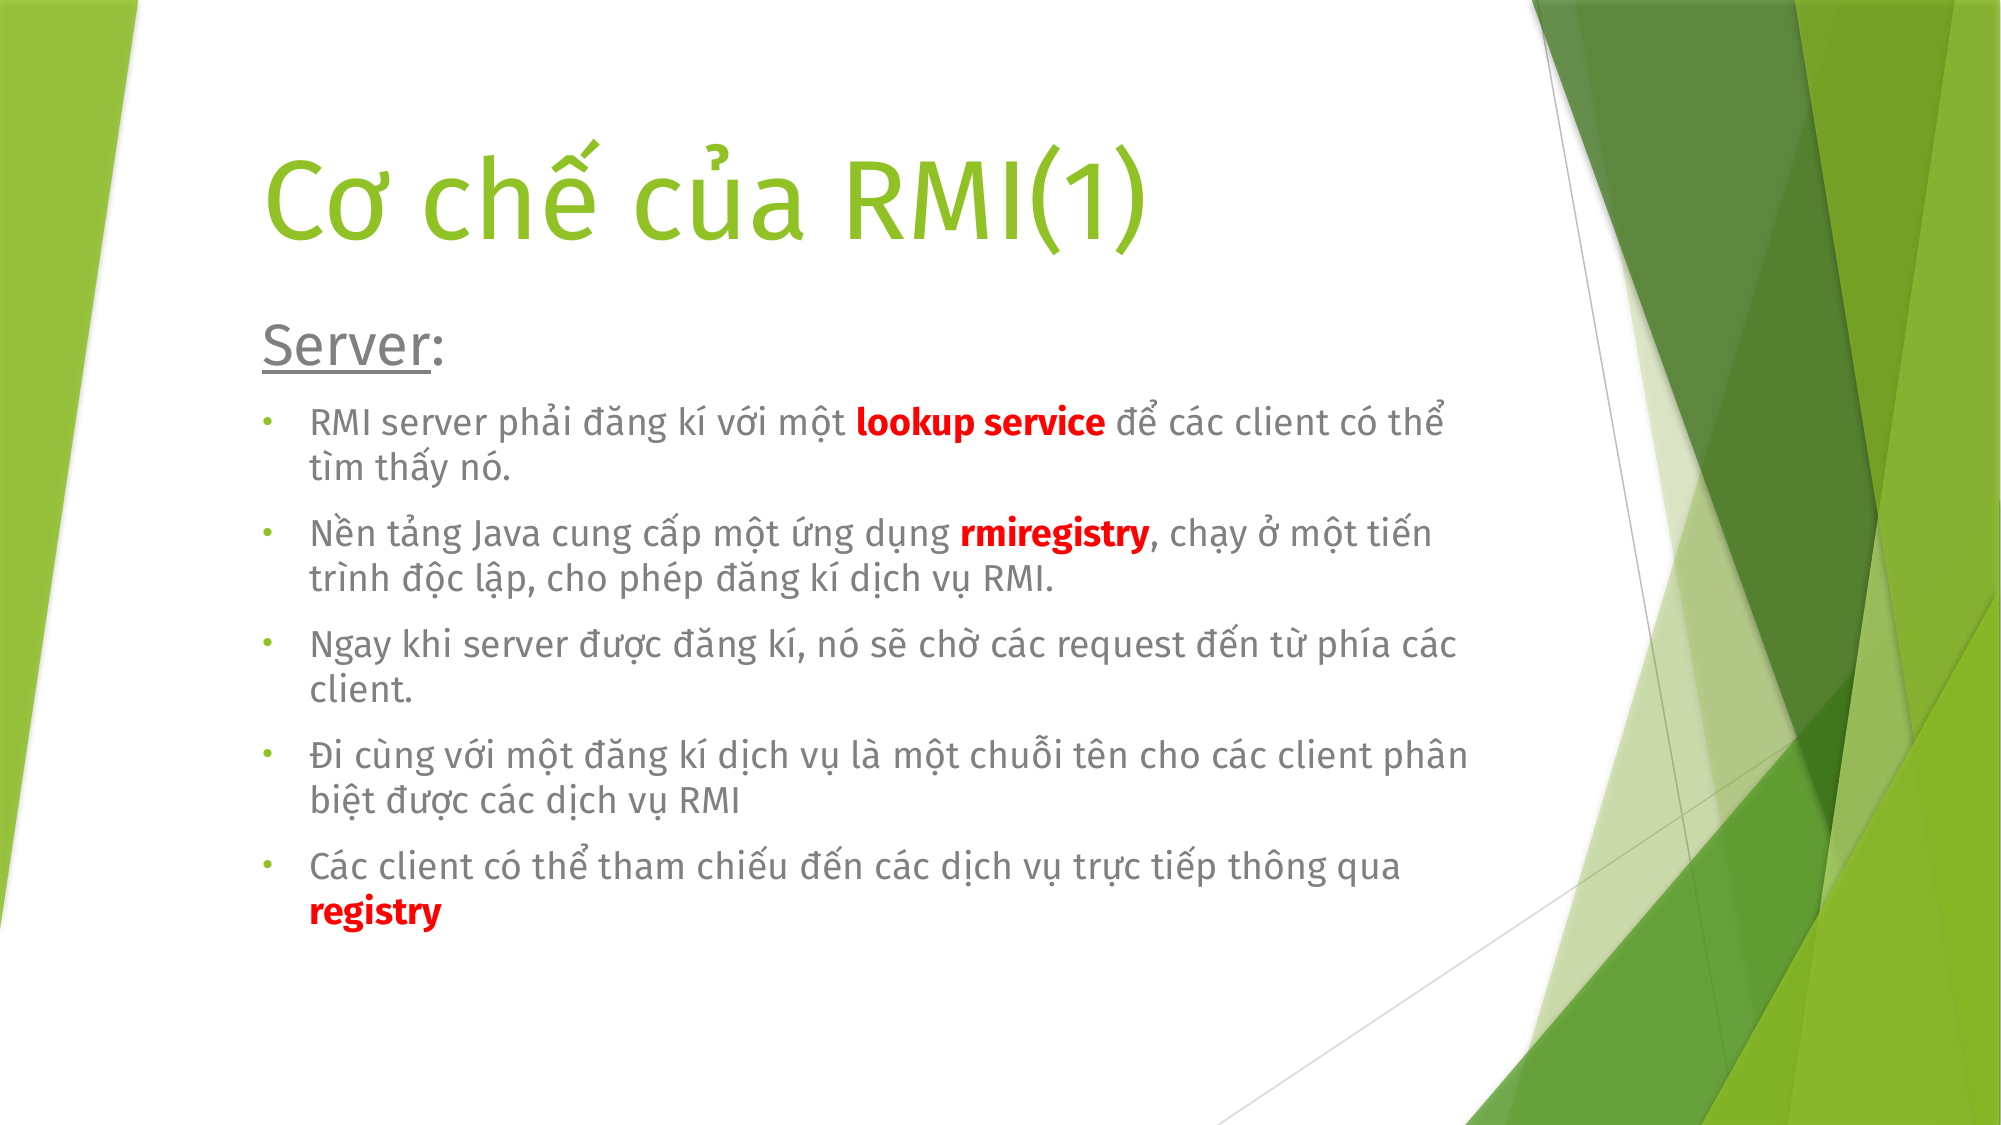

# Cơ chế của RMI(1)
Server:
RMI server phải đăng kí với một lookup service để các client có thể tìm thấy nó.
Nền tảng Java cung cấp một ứng dụng rmiregistry, chạy ở một tiến trình độc lập, cho phép đăng kí dịch vụ RMI.
Ngay khi server được đăng kí, nó sẽ chờ các request đến từ phía các client.
Đi cùng với một đăng kí dịch vụ là một chuỗi tên cho các client phân biệt được các dịch vụ RMI
Các client có thể tham chiếu đến các dịch vụ trực tiếp thông qua registry